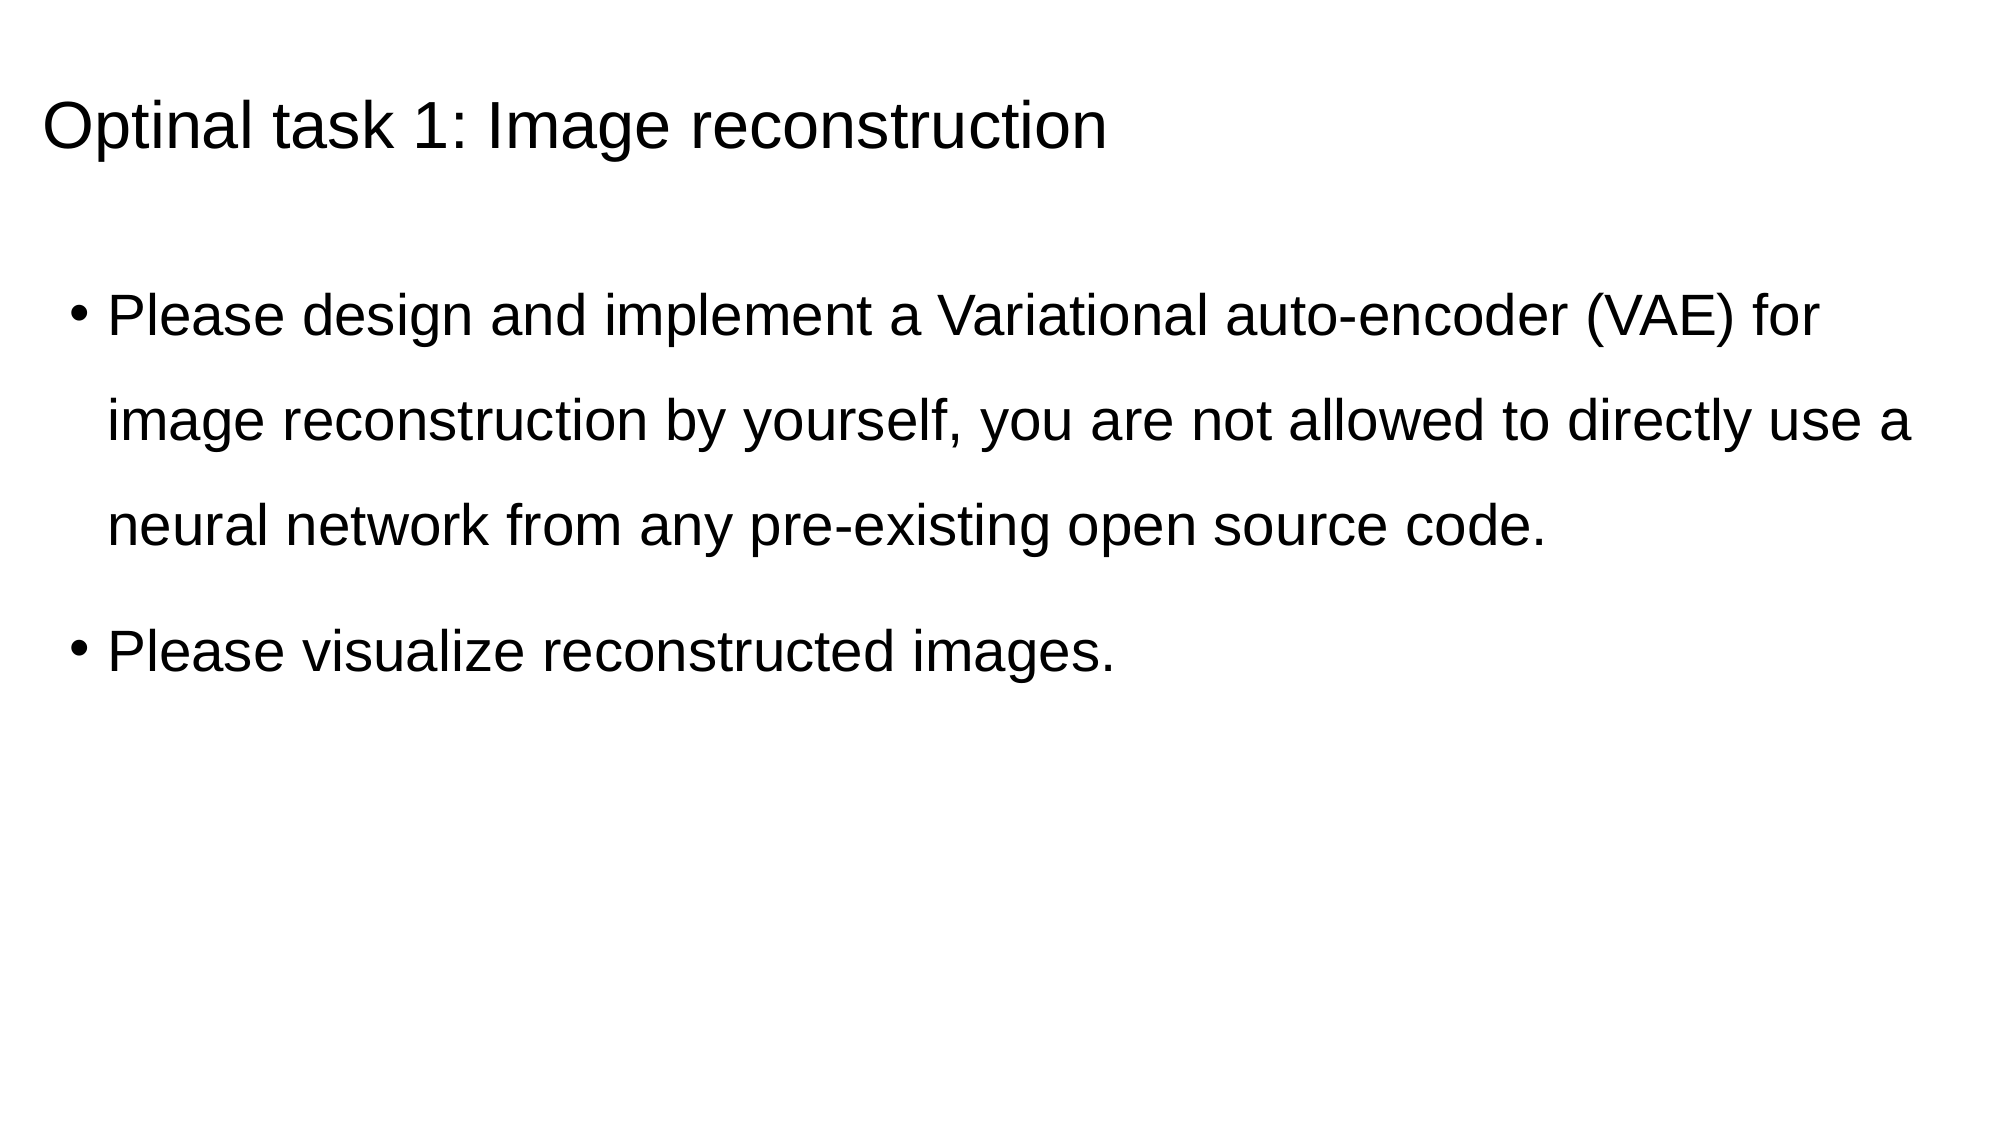

# Optinal task 1: Image reconstruction
Please design and implement a Variational auto-encoder (VAE) for image reconstruction by yourself, you are not allowed to directly use a neural network from any pre-existing open source code.
Please visualize reconstructed images.